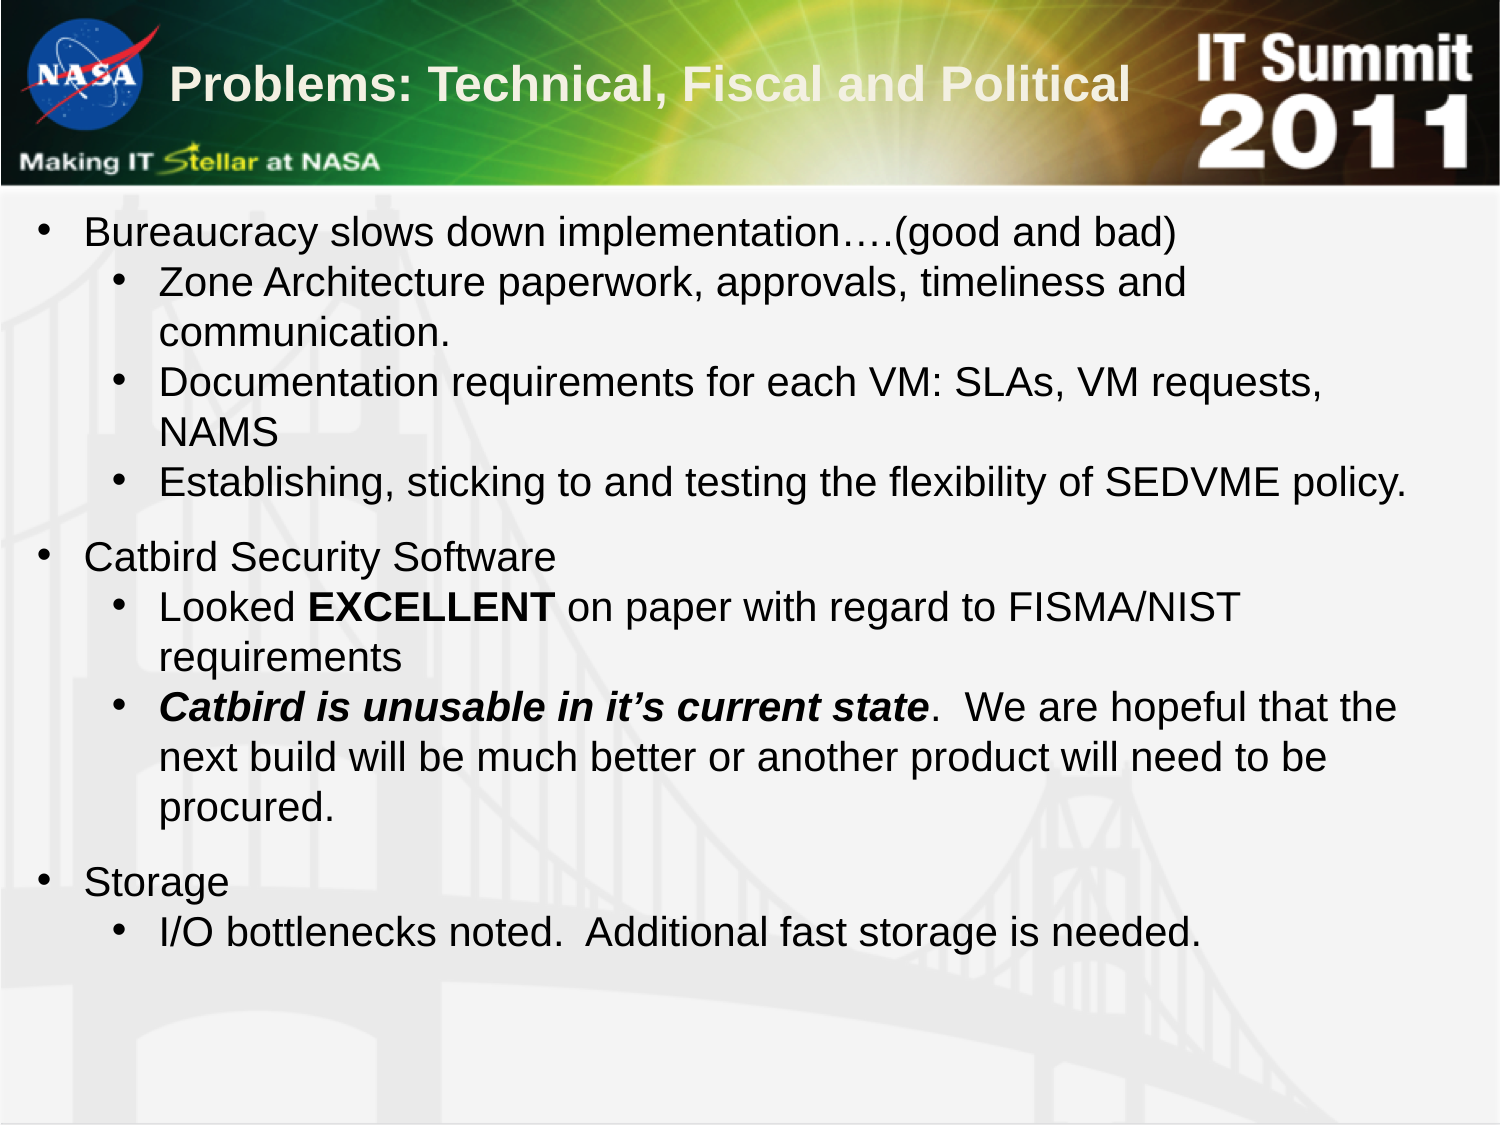

Problems: Technical, Fiscal and Political
Bureaucracy slows down implementation….(good and bad)
Zone Architecture paperwork, approvals, timeliness and communication.
Documentation requirements for each VM: SLAs, VM requests, NAMS
Establishing, sticking to and testing the flexibility of SEDVME policy.
Catbird Security Software
Looked EXCELLENT on paper with regard to FISMA/NIST requirements
Catbird is unusable in it’s current state.  We are hopeful that the next build will be much better or another product will need to be procured.
Storage
I/O bottlenecks noted.  Additional fast storage is needed.